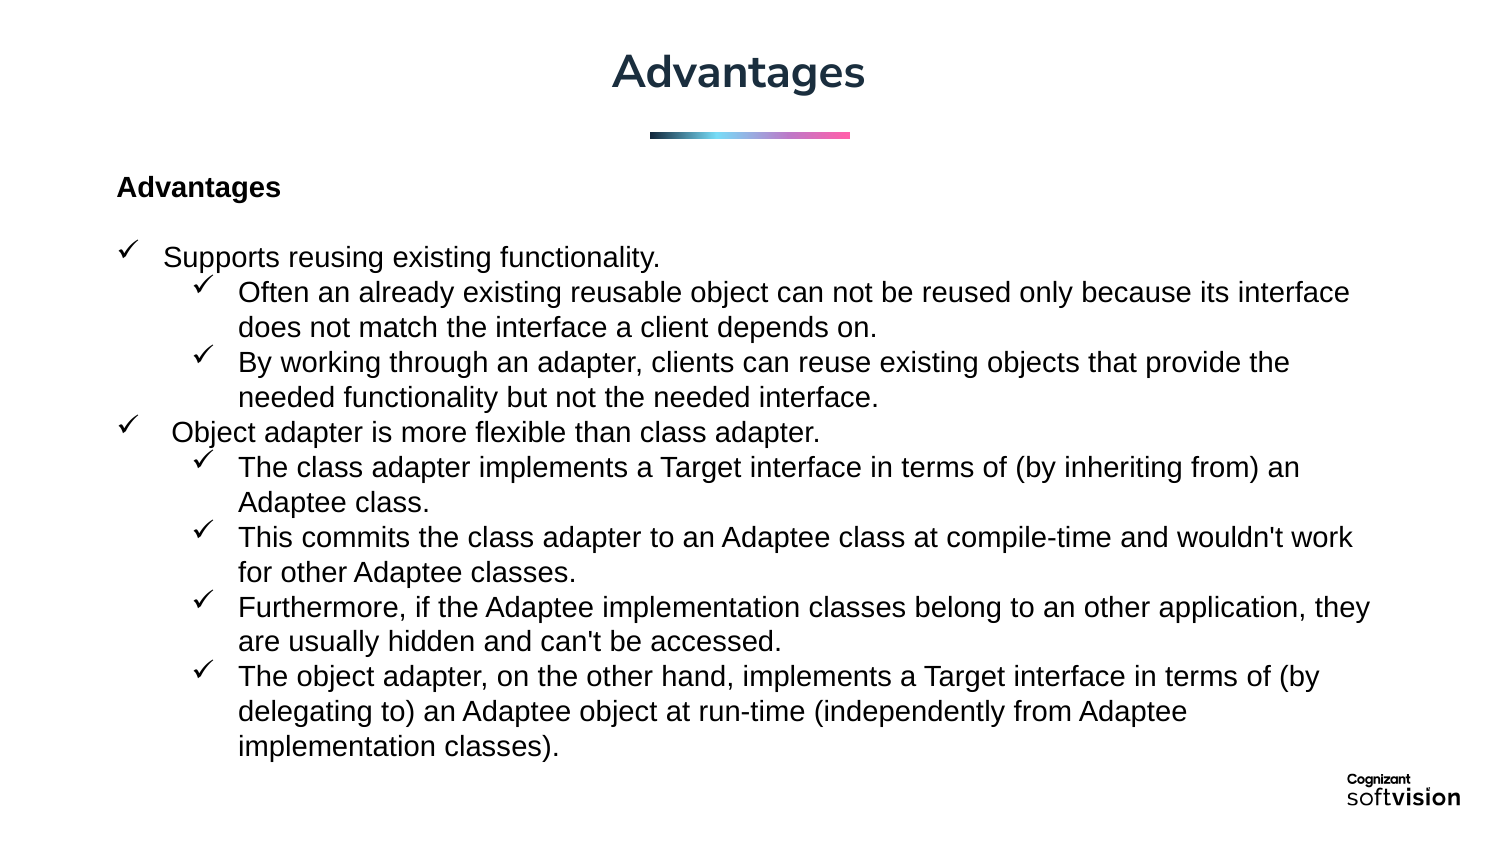

Advantages
Advantages

Supports reusing existing functionality.
Often an already existing reusable object can not be reused only because its interface does not match the interface a client depends on.
By working through an adapter, clients can reuse existing objects that provide the needed functionality but not the needed interface.
 Object adapter is more flexible than class adapter.
The class adapter implements a Target interface in terms of (by inheriting from) an Adaptee class.
This commits the class adapter to an Adaptee class at compile-time and wouldn't work for other Adaptee classes.
Furthermore, if the Adaptee implementation classes belong to an other application, they are usually hidden and can't be accessed.
The object adapter, on the other hand, implements a Target interface in terms of (by delegating to) an Adaptee object at run-time (independently from Adaptee implementation classes).